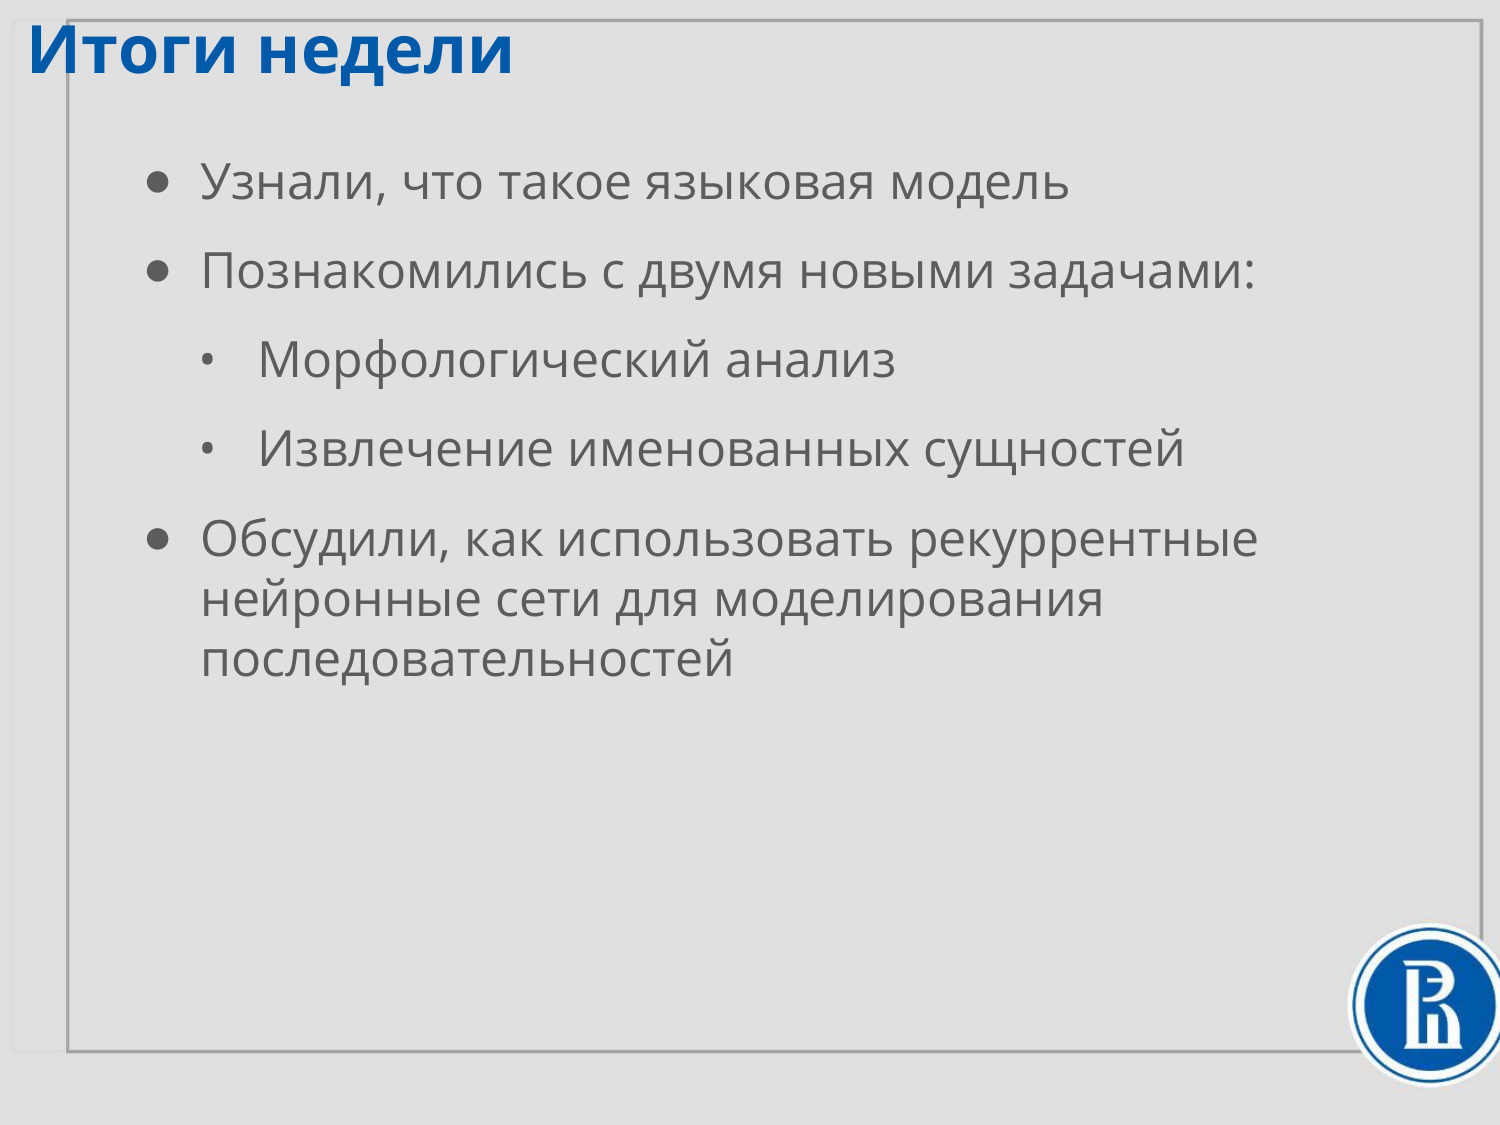

Итоги недели
Узнали, что такое языковая модель
Познакомились с двумя новыми задачами:
Морфологический анализ
Извлечение именованных сущностей
Обсудили, как использовать рекуррентные нейронные сети для моделирования последовательностей